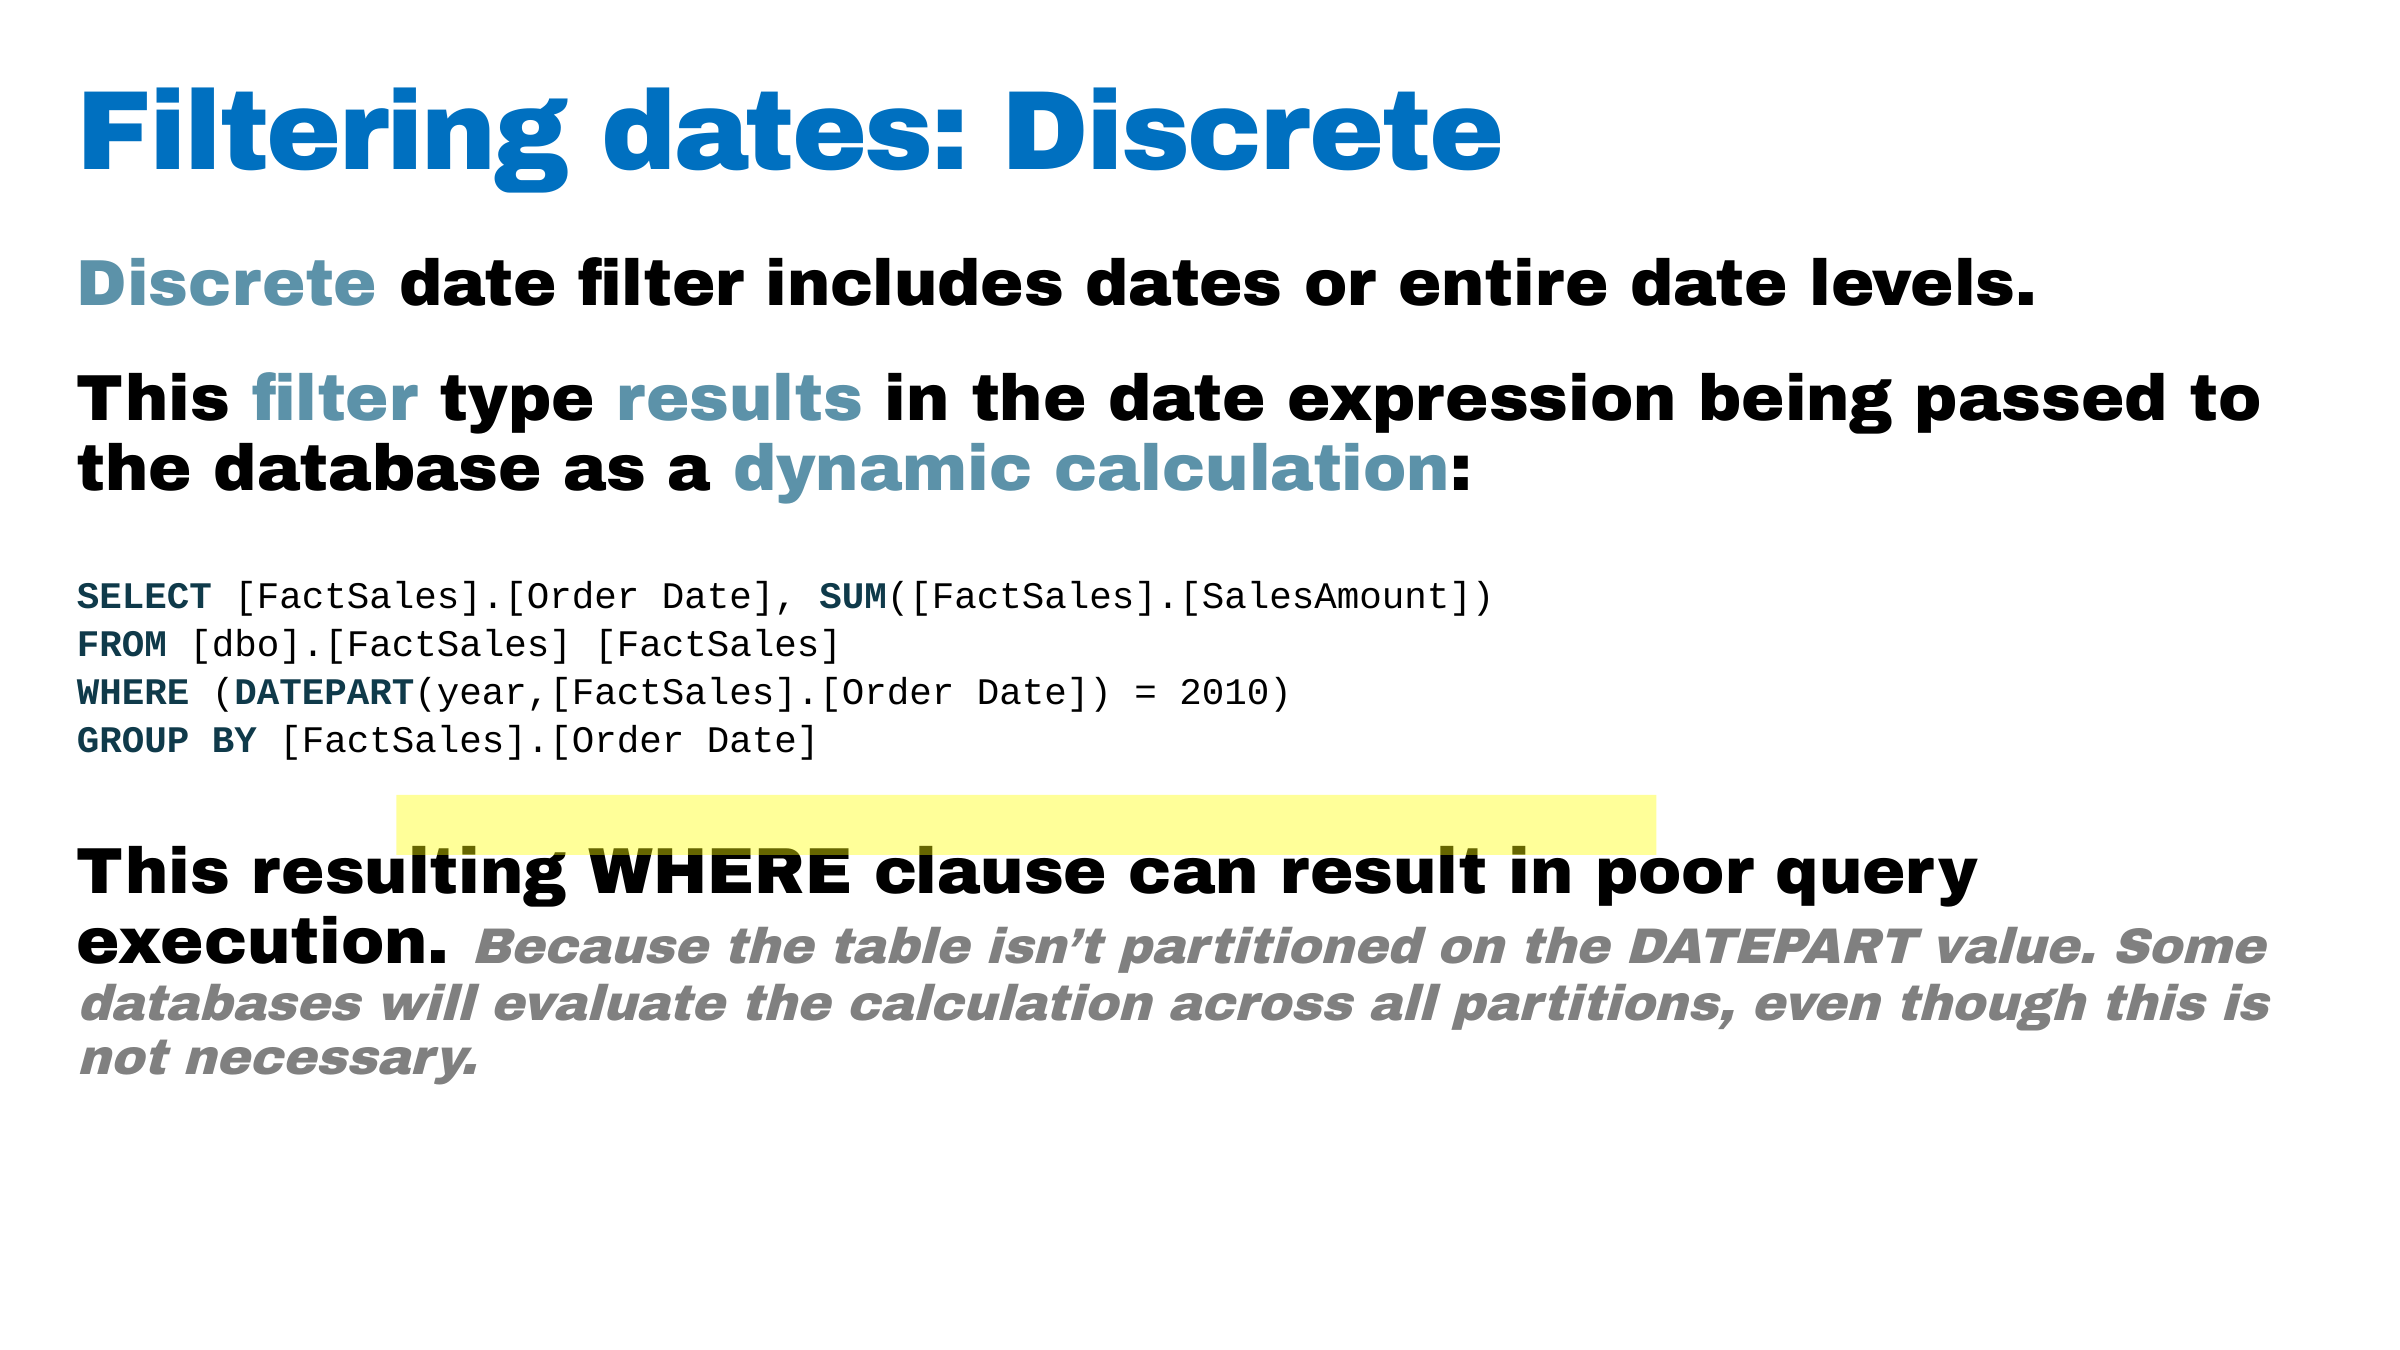

# Filtering dates: Discrete
Discrete date filter includes dates or entire date levels.

This filter type results in the date expression being passed to the database as a dynamic calculation:

SELECT [FactSales].[Order Date], SUM([FactSales].[SalesAmount])
FROM [dbo].[FactSales] [FactSales]
WHERE (DATEPART(year,[FactSales].[Order Date]) = 2010)
GROUP BY [FactSales].[Order Date]

This resulting WHERE clause can result in poor query execution. Because the table isn’t partitioned on the DATEPART value. Some databases will evaluate the calculation across all partitions, even though this is not necessary.